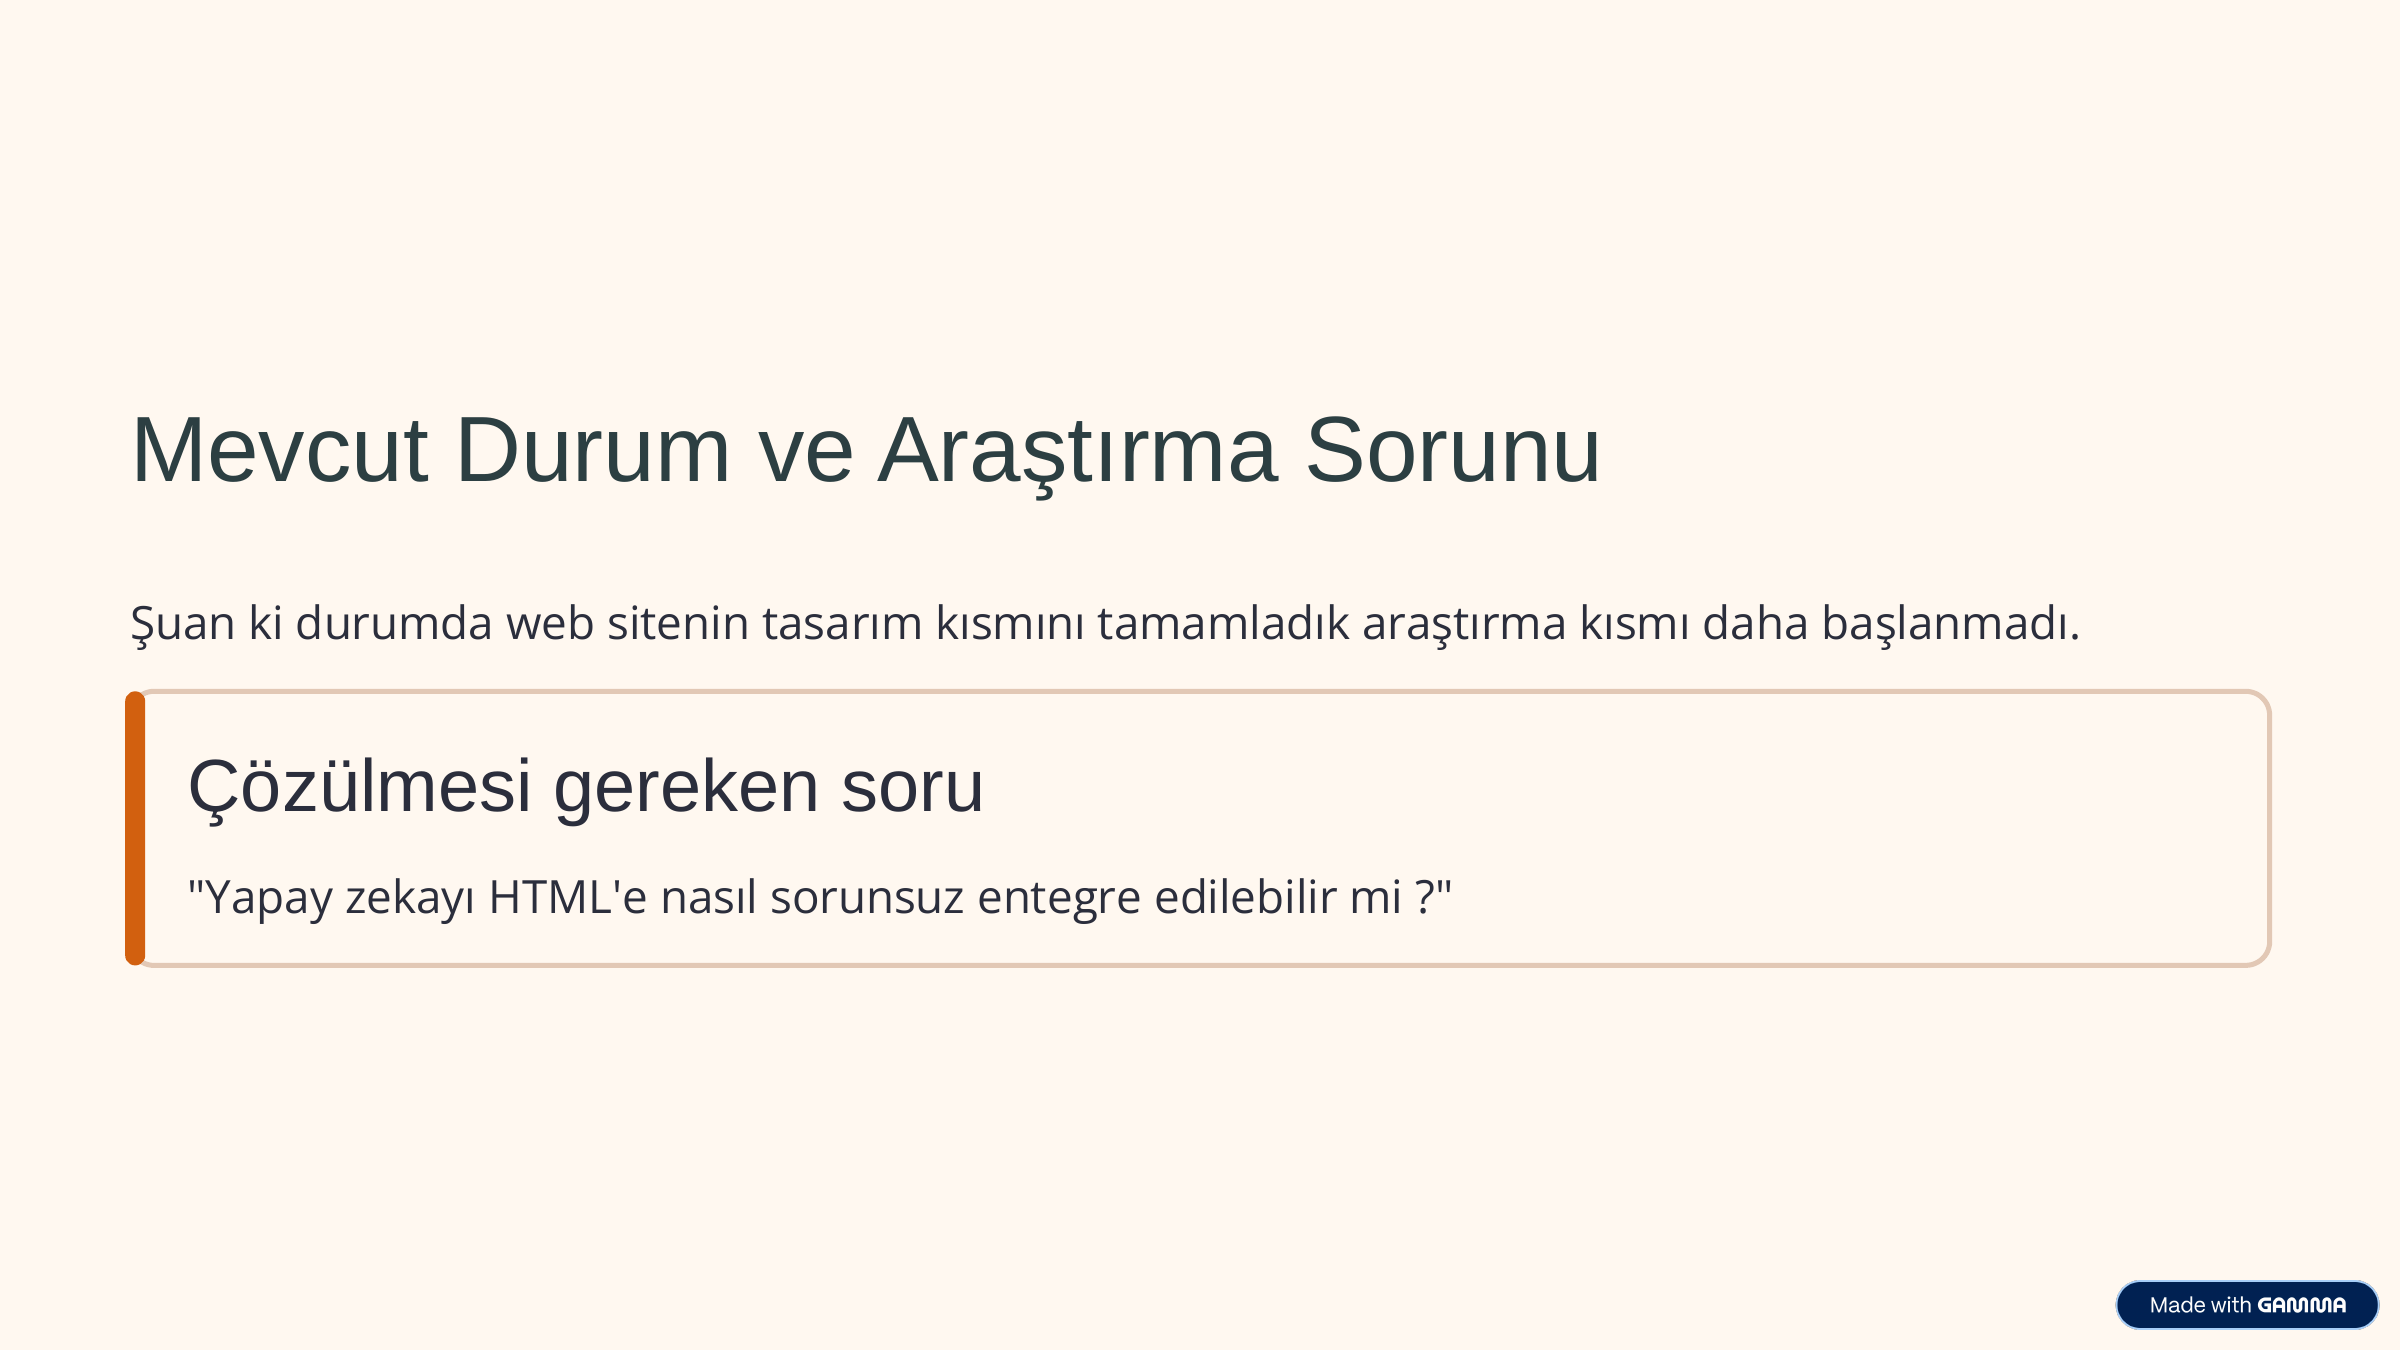

Mevcut Durum ve Araştırma Sorunu
Şuan ki durumda web sitenin tasarım kısmını tamamladık araştırma kısmı daha başlanmadı.

Çözülmesi gereken soru
"Yapay zekayı HTML'e nasıl sorunsuz entegre edilebilir mi ?"